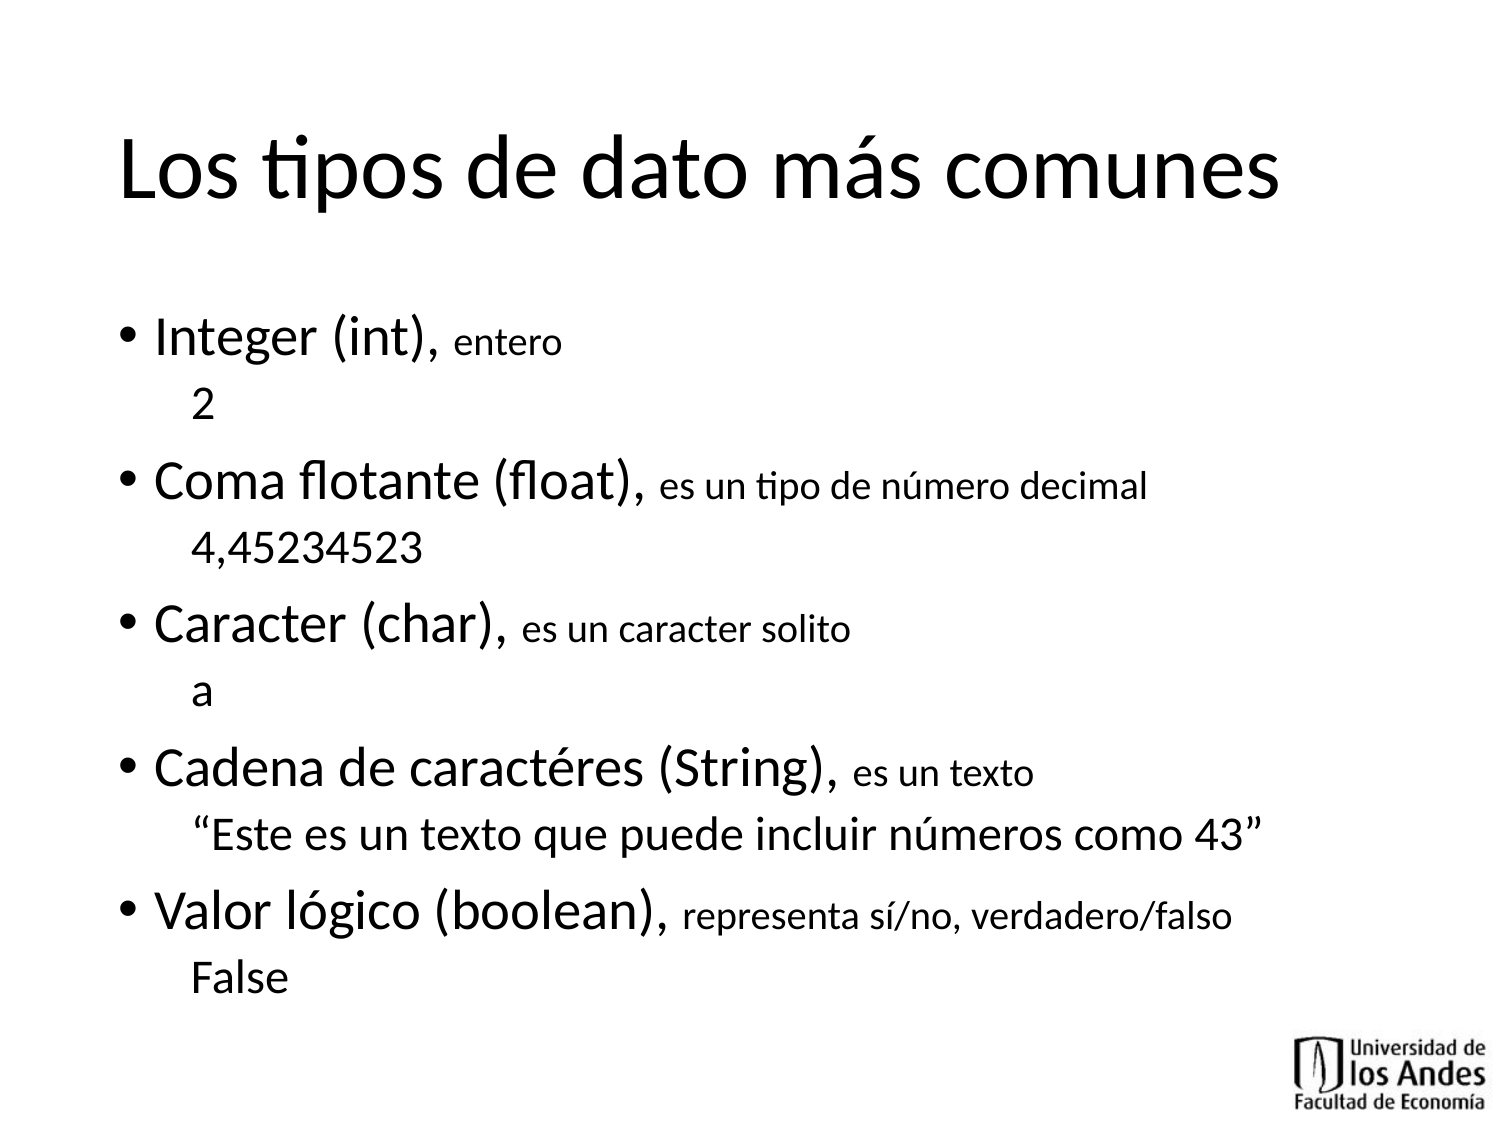

# Los tipos de dato más comunes
Integer (int), entero
2
Coma flotante (float), es un tipo de número decimal
4,45234523
Caracter (char), es un caracter solito
a
Cadena de caractéres (String), es un texto
“Este es un texto que puede incluir números como 43”
Valor lógico (boolean), representa sí/no, verdadero/falso
False